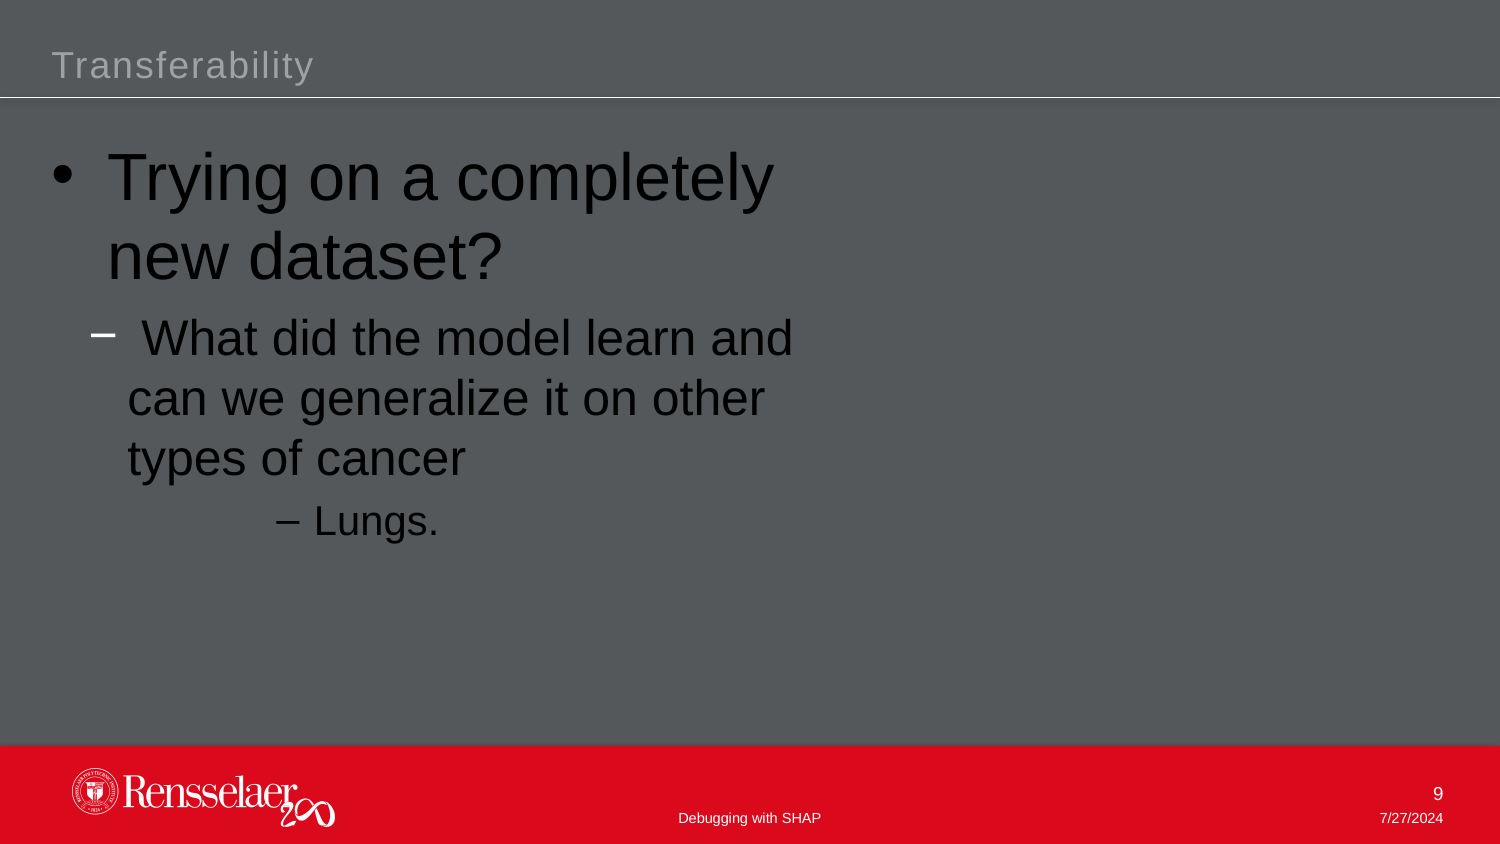

Transferability
Trying on a completely new dataset?
 What did the model learn and can we generalize it on other types of cancer
Lungs.